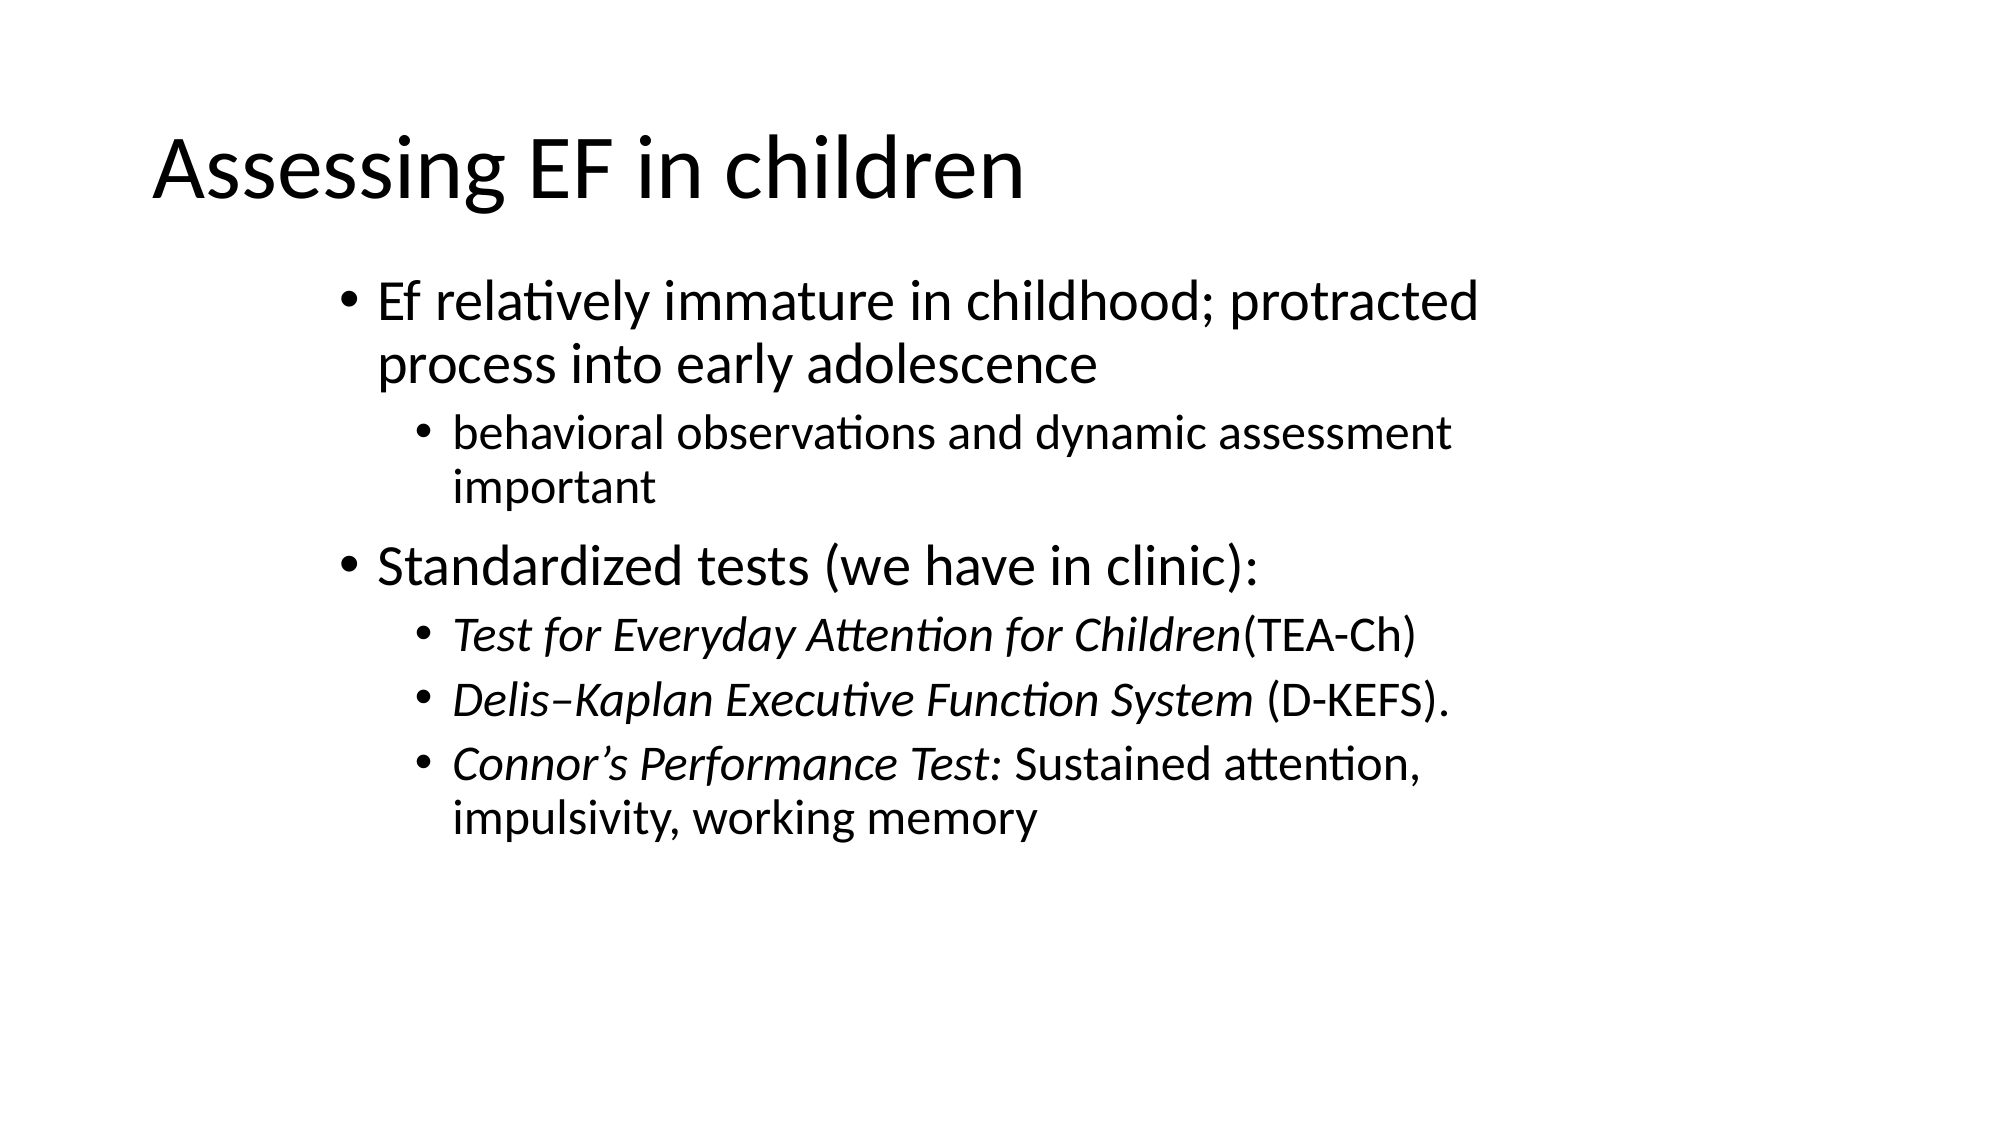

# Assessing EF in children
Ef relatively immature in childhood; protracted process into early adolescence
behavioral observations and dynamic assessment important
Standardized tests (we have in clinic):
Test for Everyday Attention for Children(TEA-Ch)
Delis–Kaplan Executive Function System (D-KEFS).
Connor’s Performance Test: Sustained attention, impulsivity, working memory